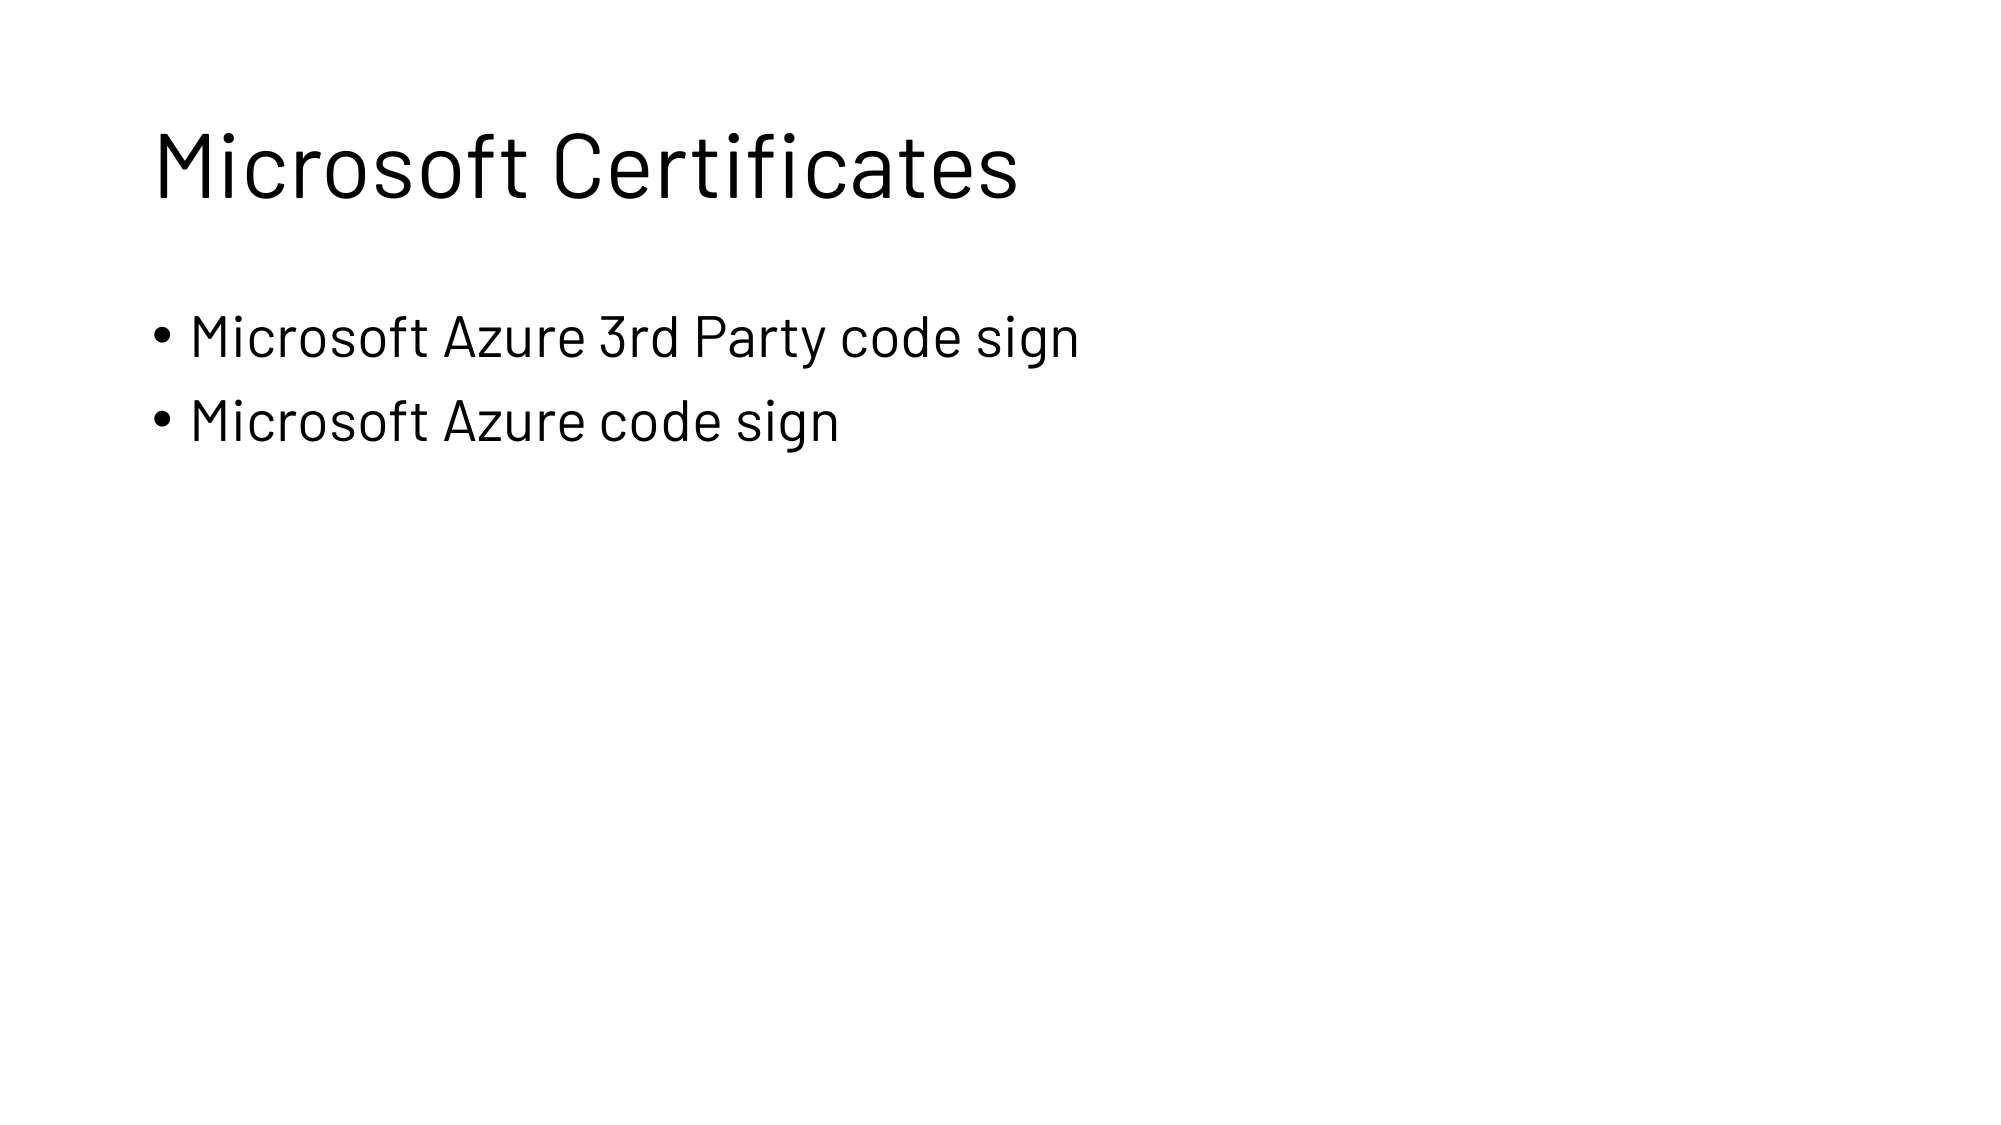

# Microsoft Certificates
Microsoft Azure 3rd Party code sign
Microsoft Azure code sign